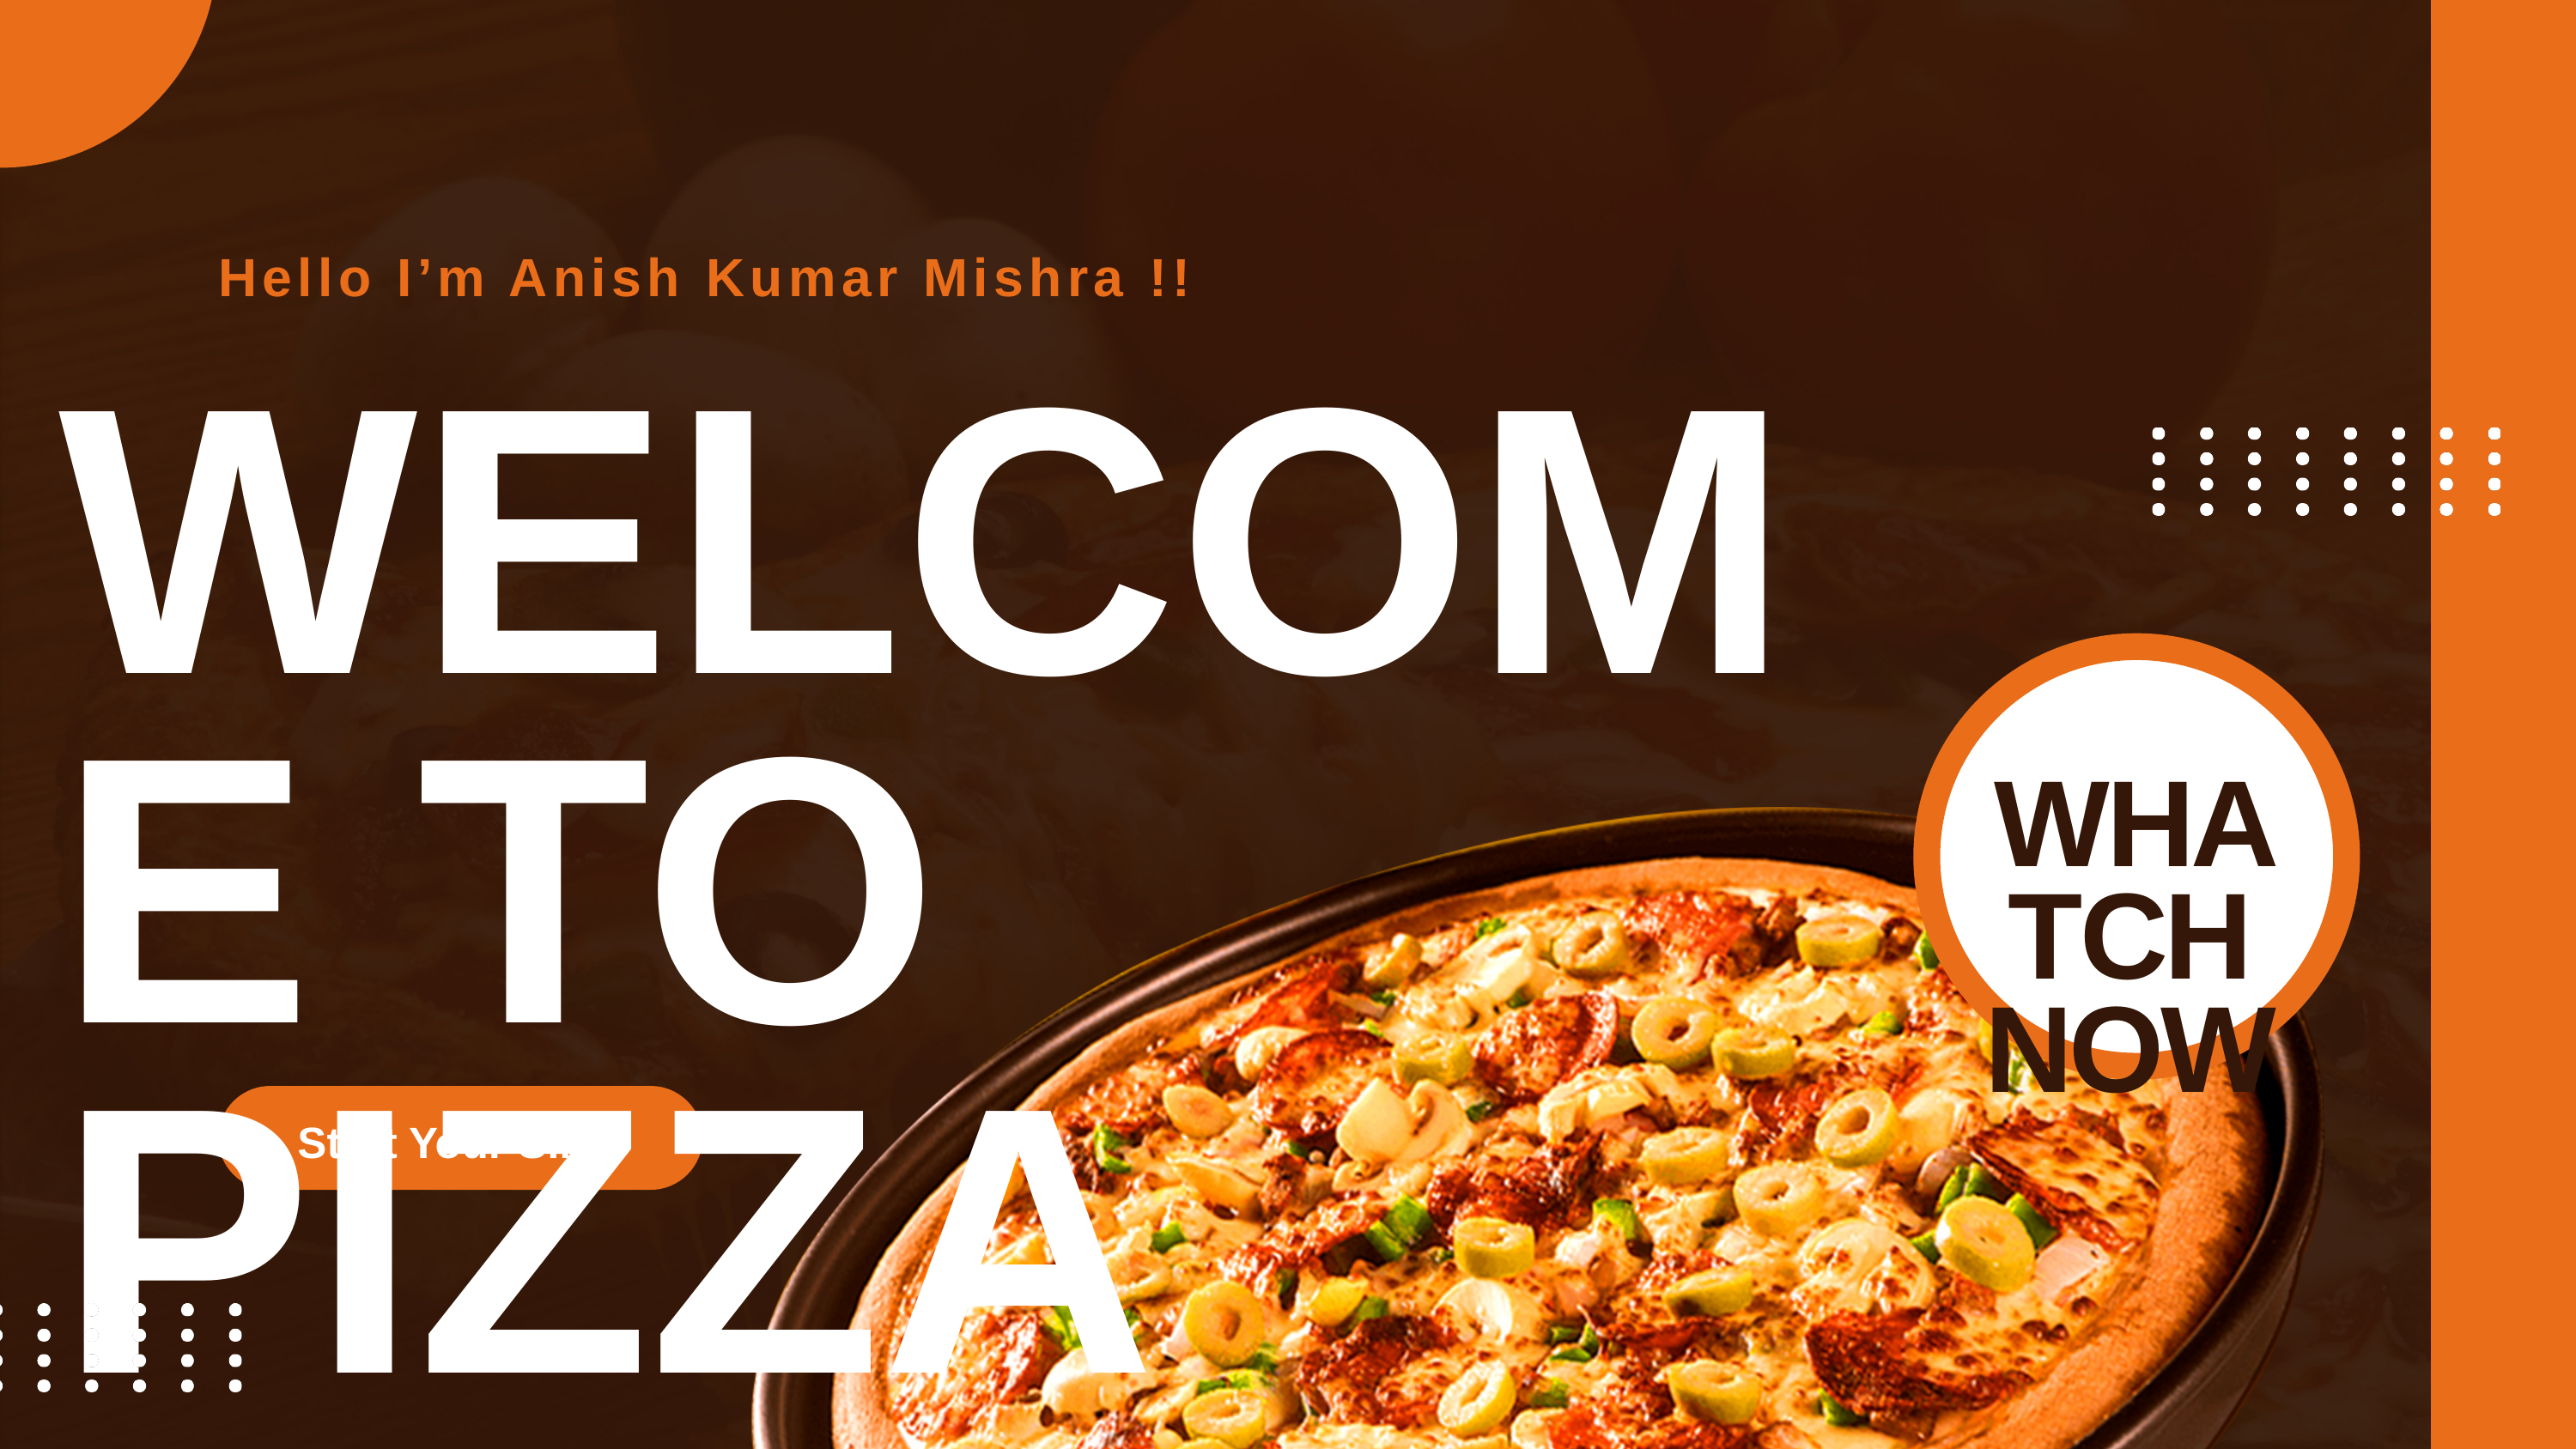

Hello I’m Anish Kumar Mishra !!
WELCOME TO
PIZZA ANALYSIS

WHATCH
NOW

Start Your Slide